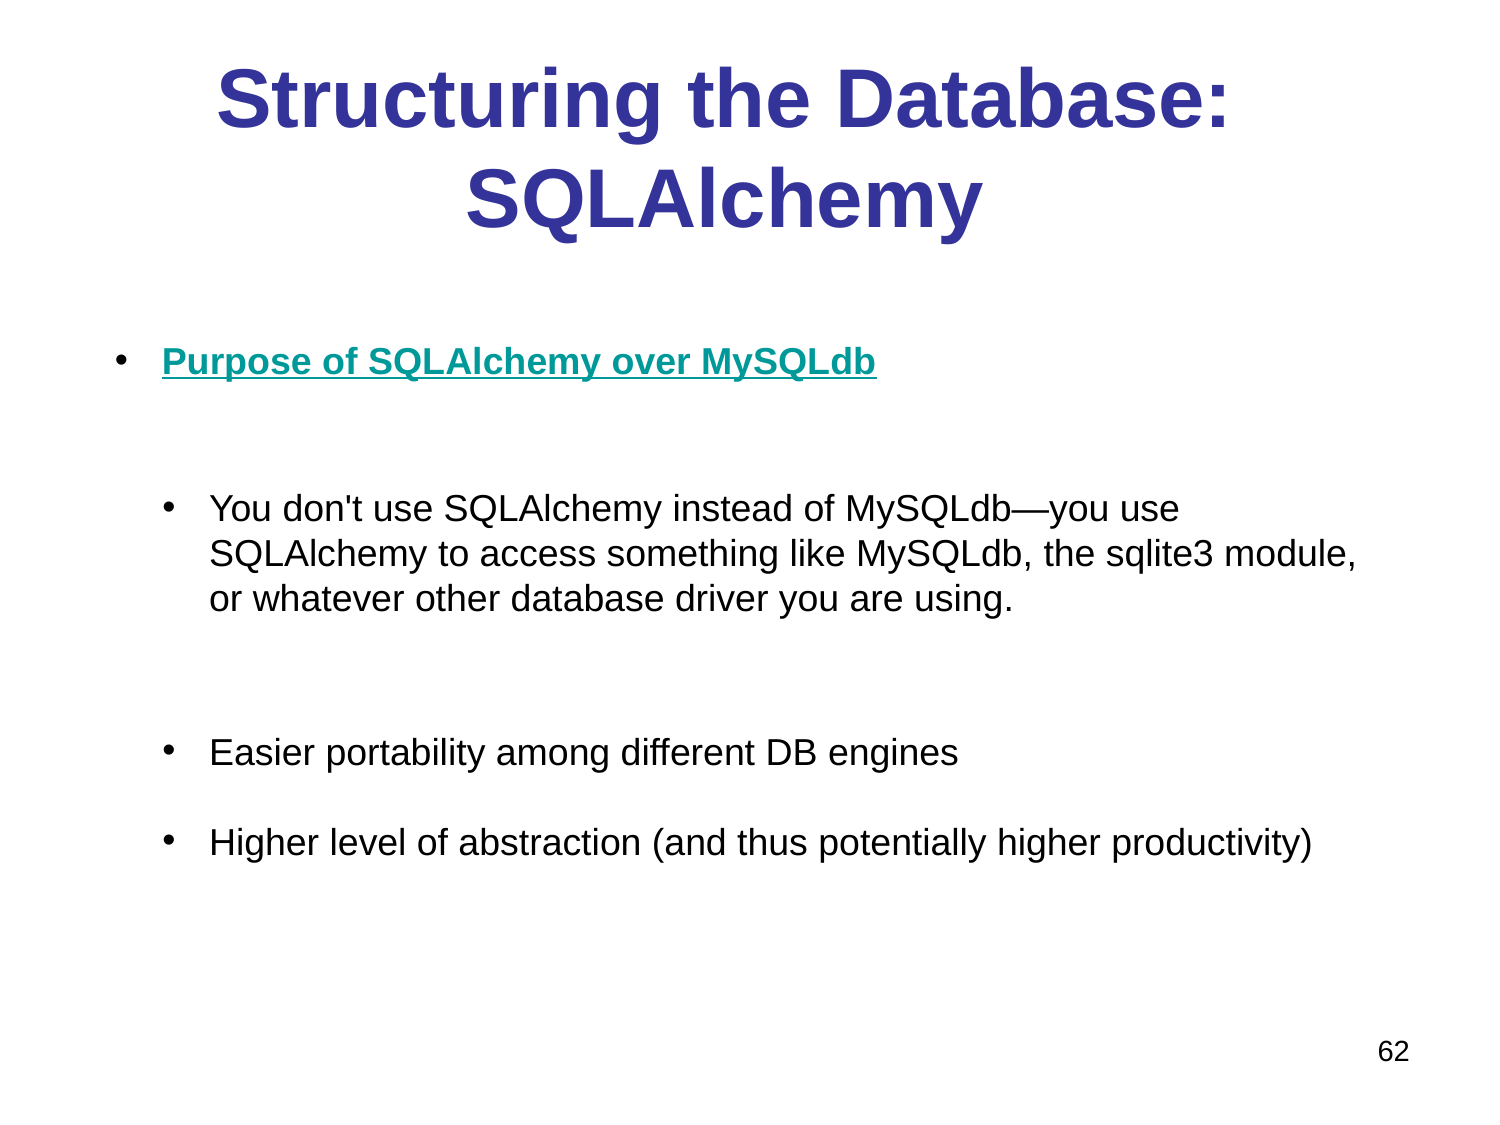

# Structuring the Database: SQLAlchemy

Purpose of SQLAlchemy over MySQLdb

You don't use SQLAlchemy instead of MySQLdb—you use SQLAlchemy to access something like MySQLdb, the sqlite3 module, or whatever other database driver you are using.
Easier portability among different DB engines

Higher level of abstraction (and thus potentially higher productivity)
62